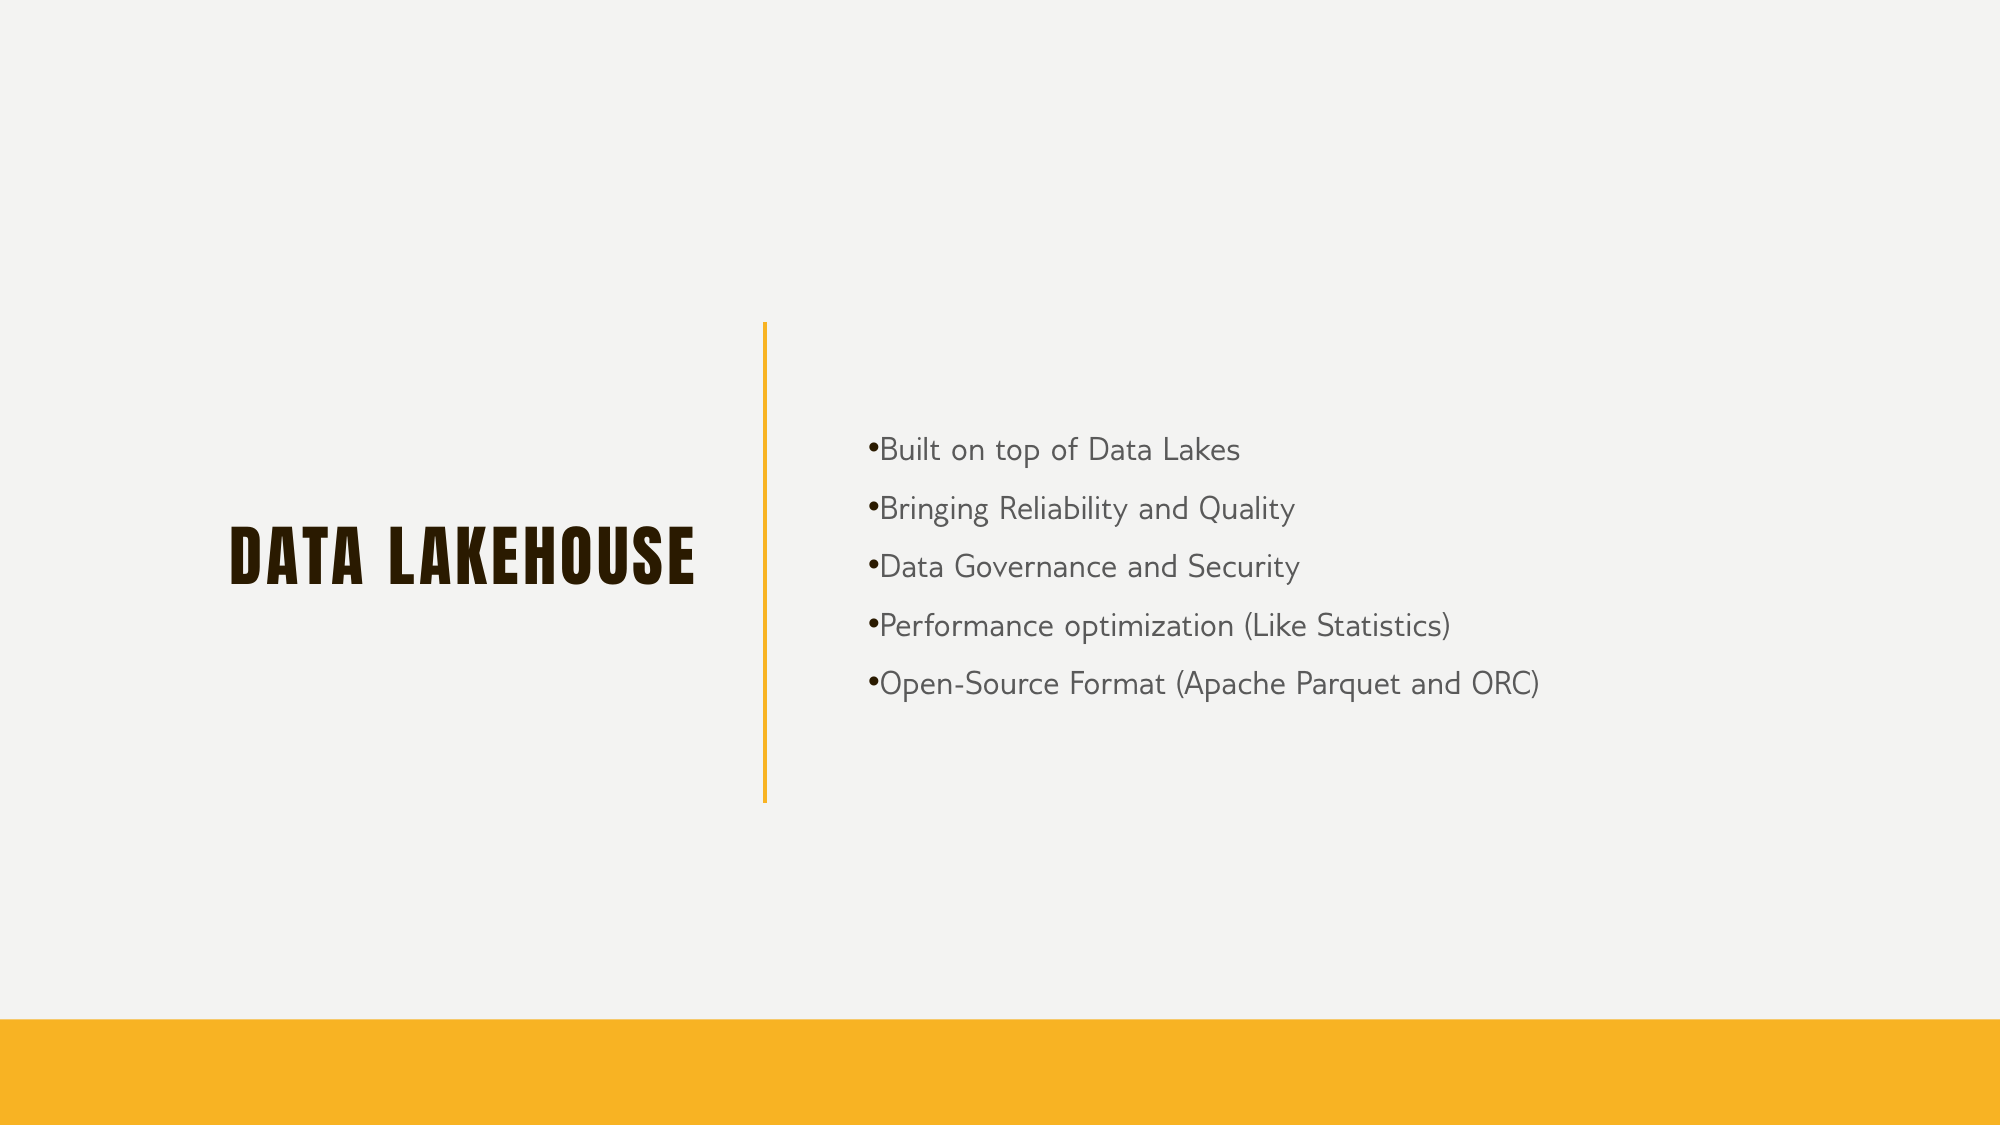

# Data LakeHOUSE
Built on top of Data Lakes
Bringing Reliability and Quality
Data Governance and Security
Performance optimization (Like Statistics)
Open-Source Format (Apache Parquet and ORC)